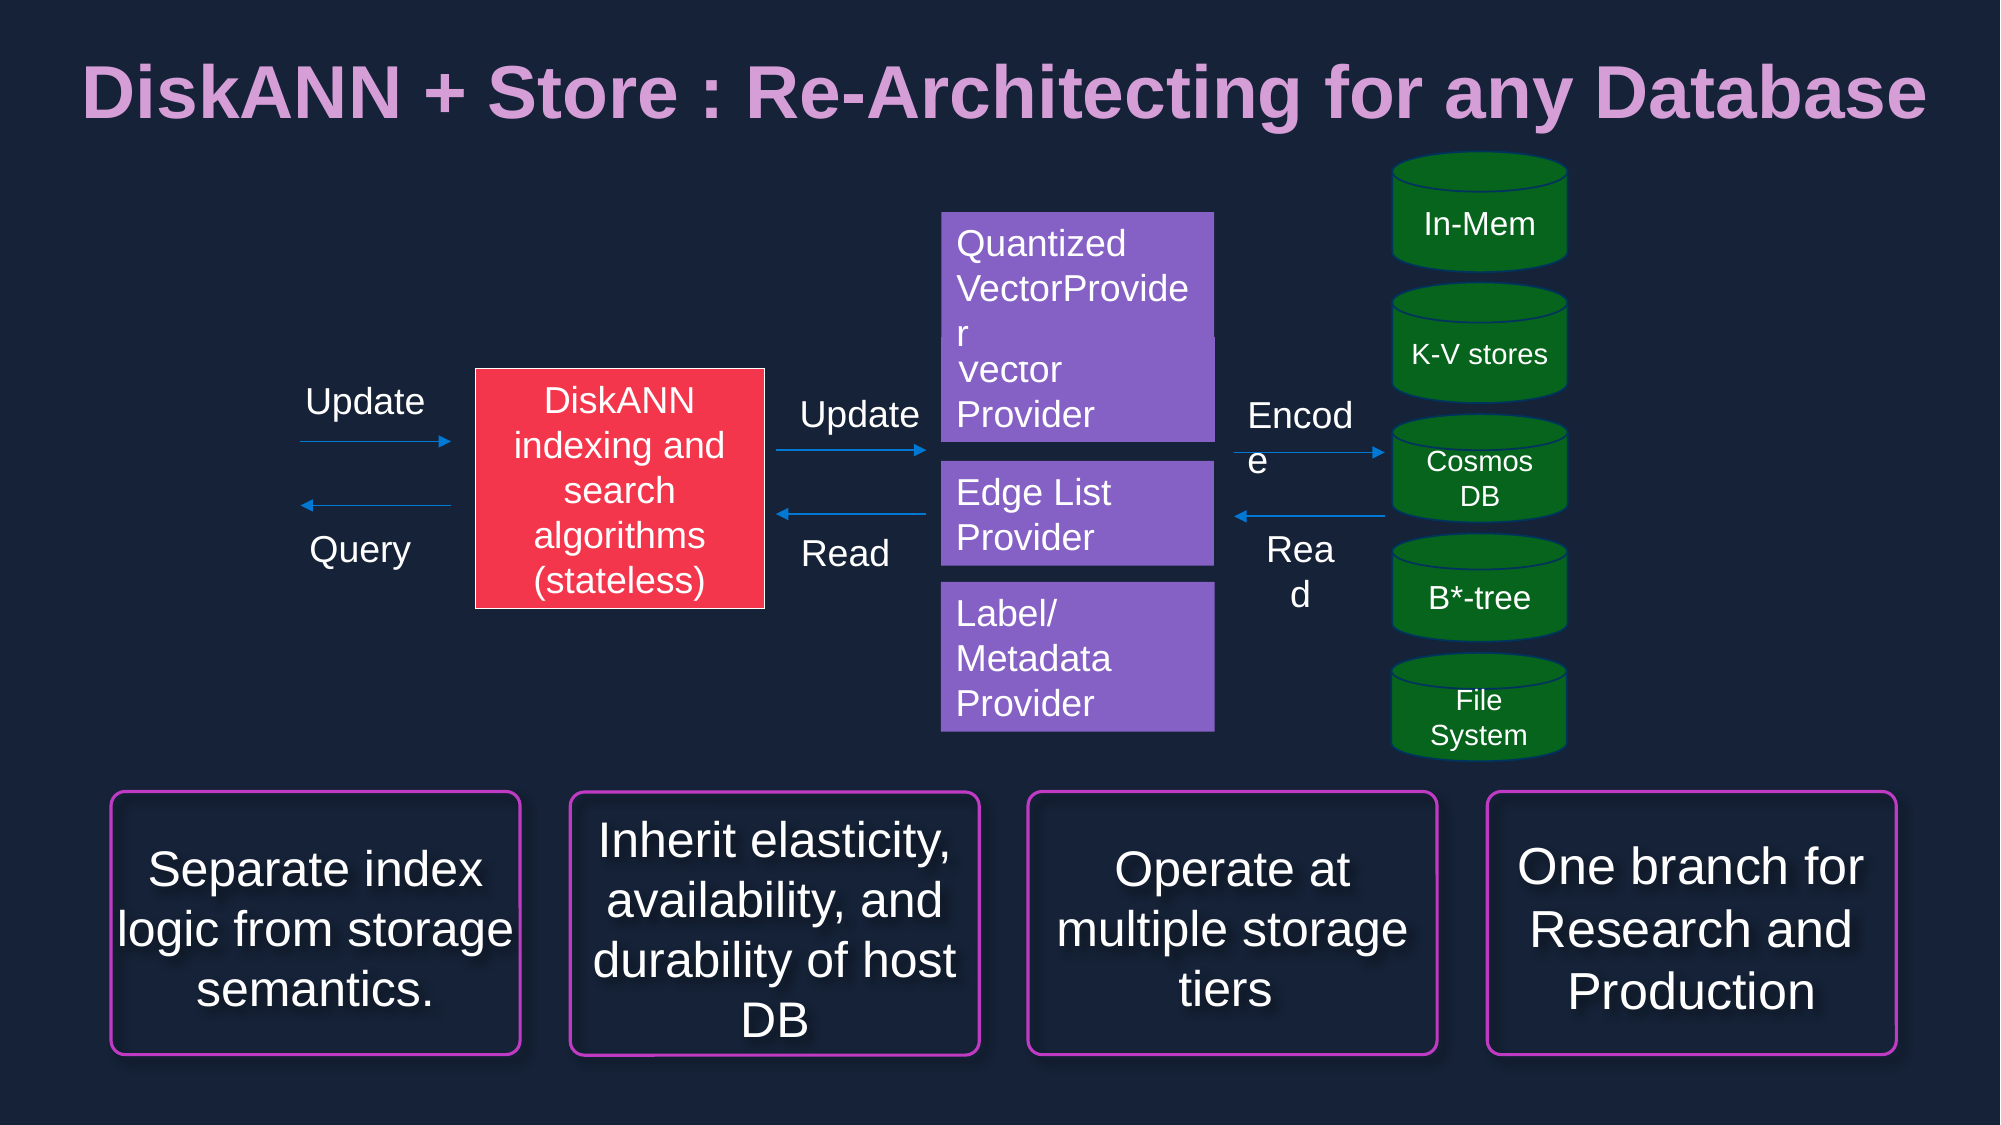

# DiskANN + Store : Re-Architecting for any Database
In-Mem
Quantized VectorProvider
K-V stores
Vector Provider
DiskANN indexing and search algorithms
(stateless)
Update
Update
Encode
Cosmos DB
Edge List
Provider
Query
Read
Read
B*-tree
Label/Metadata Provider
File System
One branch for Research and Production
Separate index logic from storage semantics.
Operate at multiple storage tiers
Inherit elasticity, availability, and durability of host DB